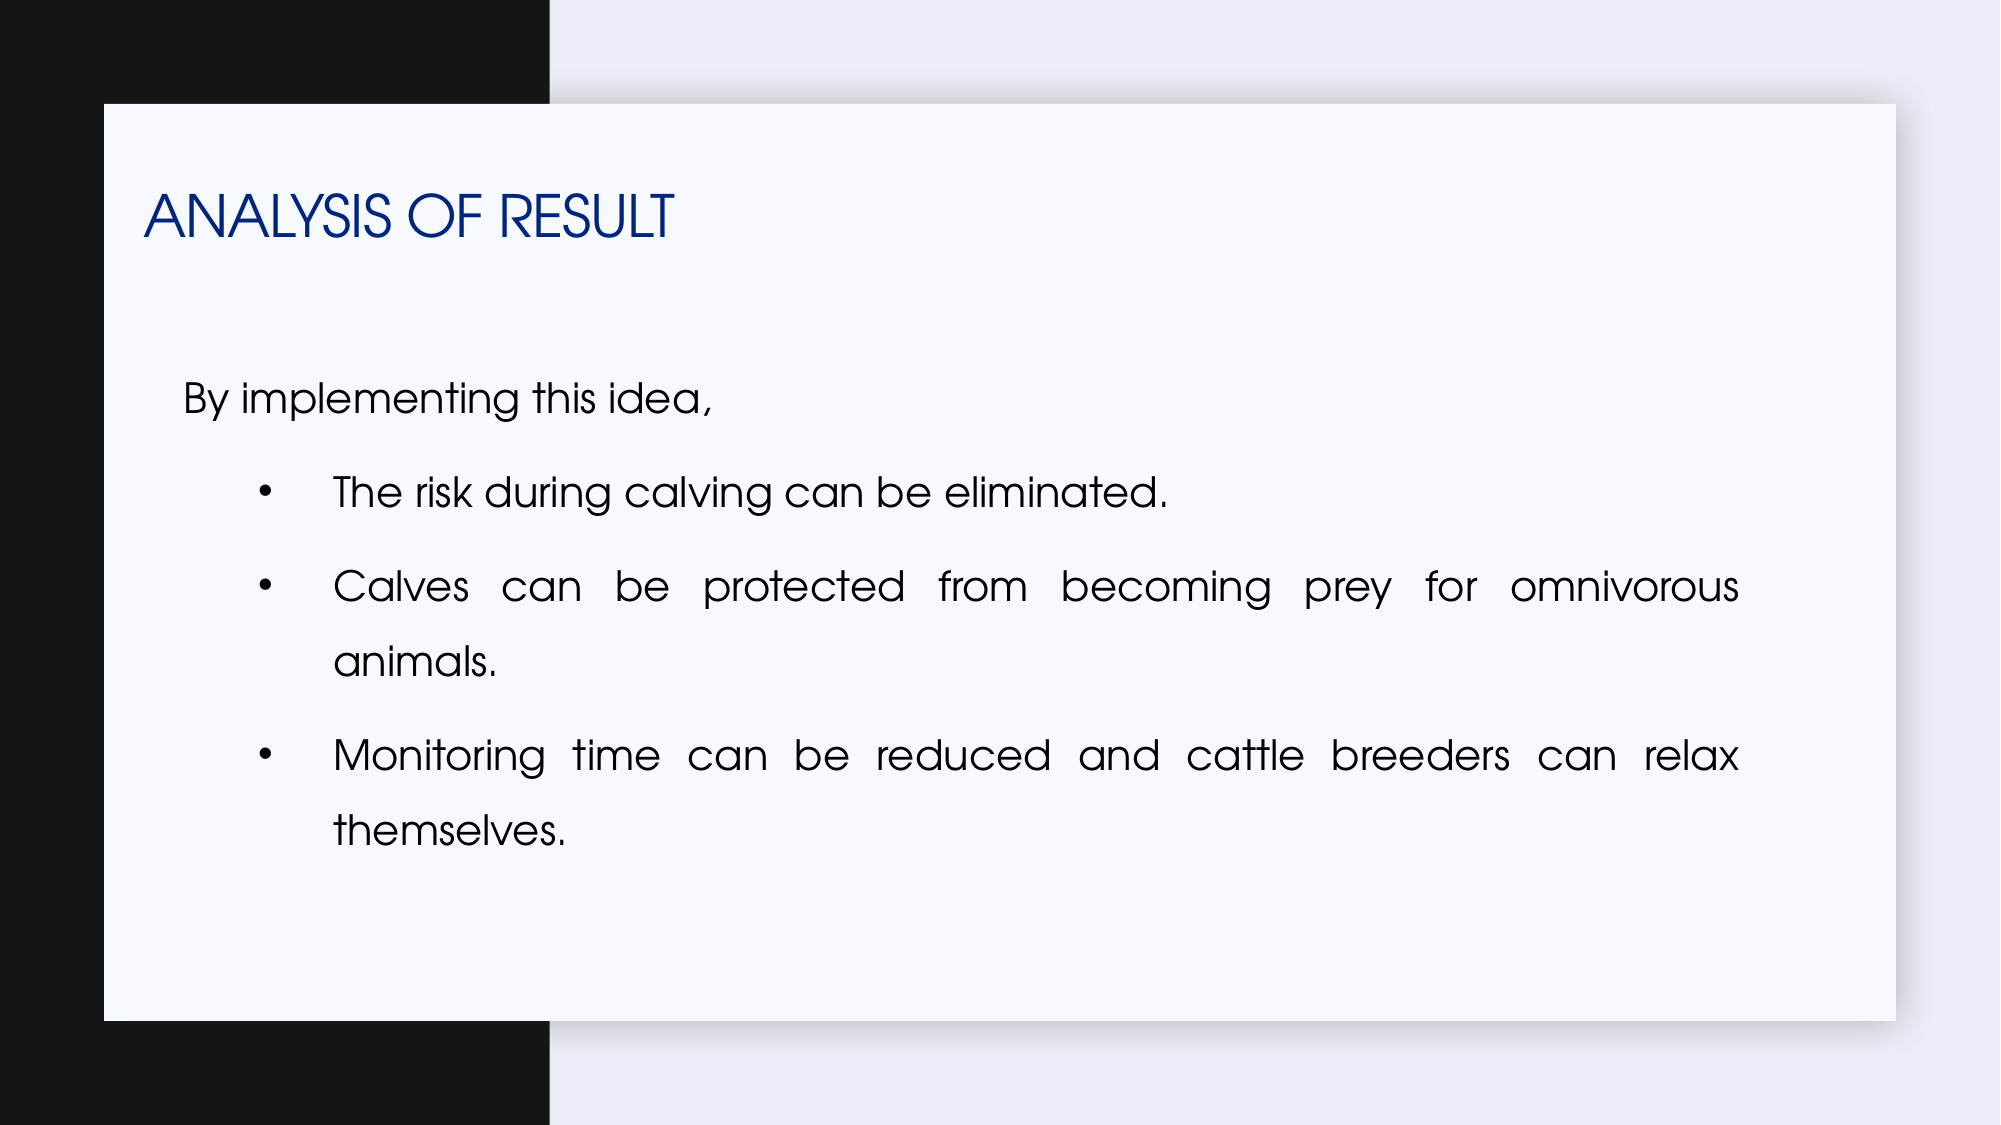

# ANALYSIS OF RESULT
By implementing this idea,
The risk during calving can be eliminated.
Calves can be protected from becoming prey for omnivorous animals.
Monitoring time can be reduced and cattle breeders can relax themselves.